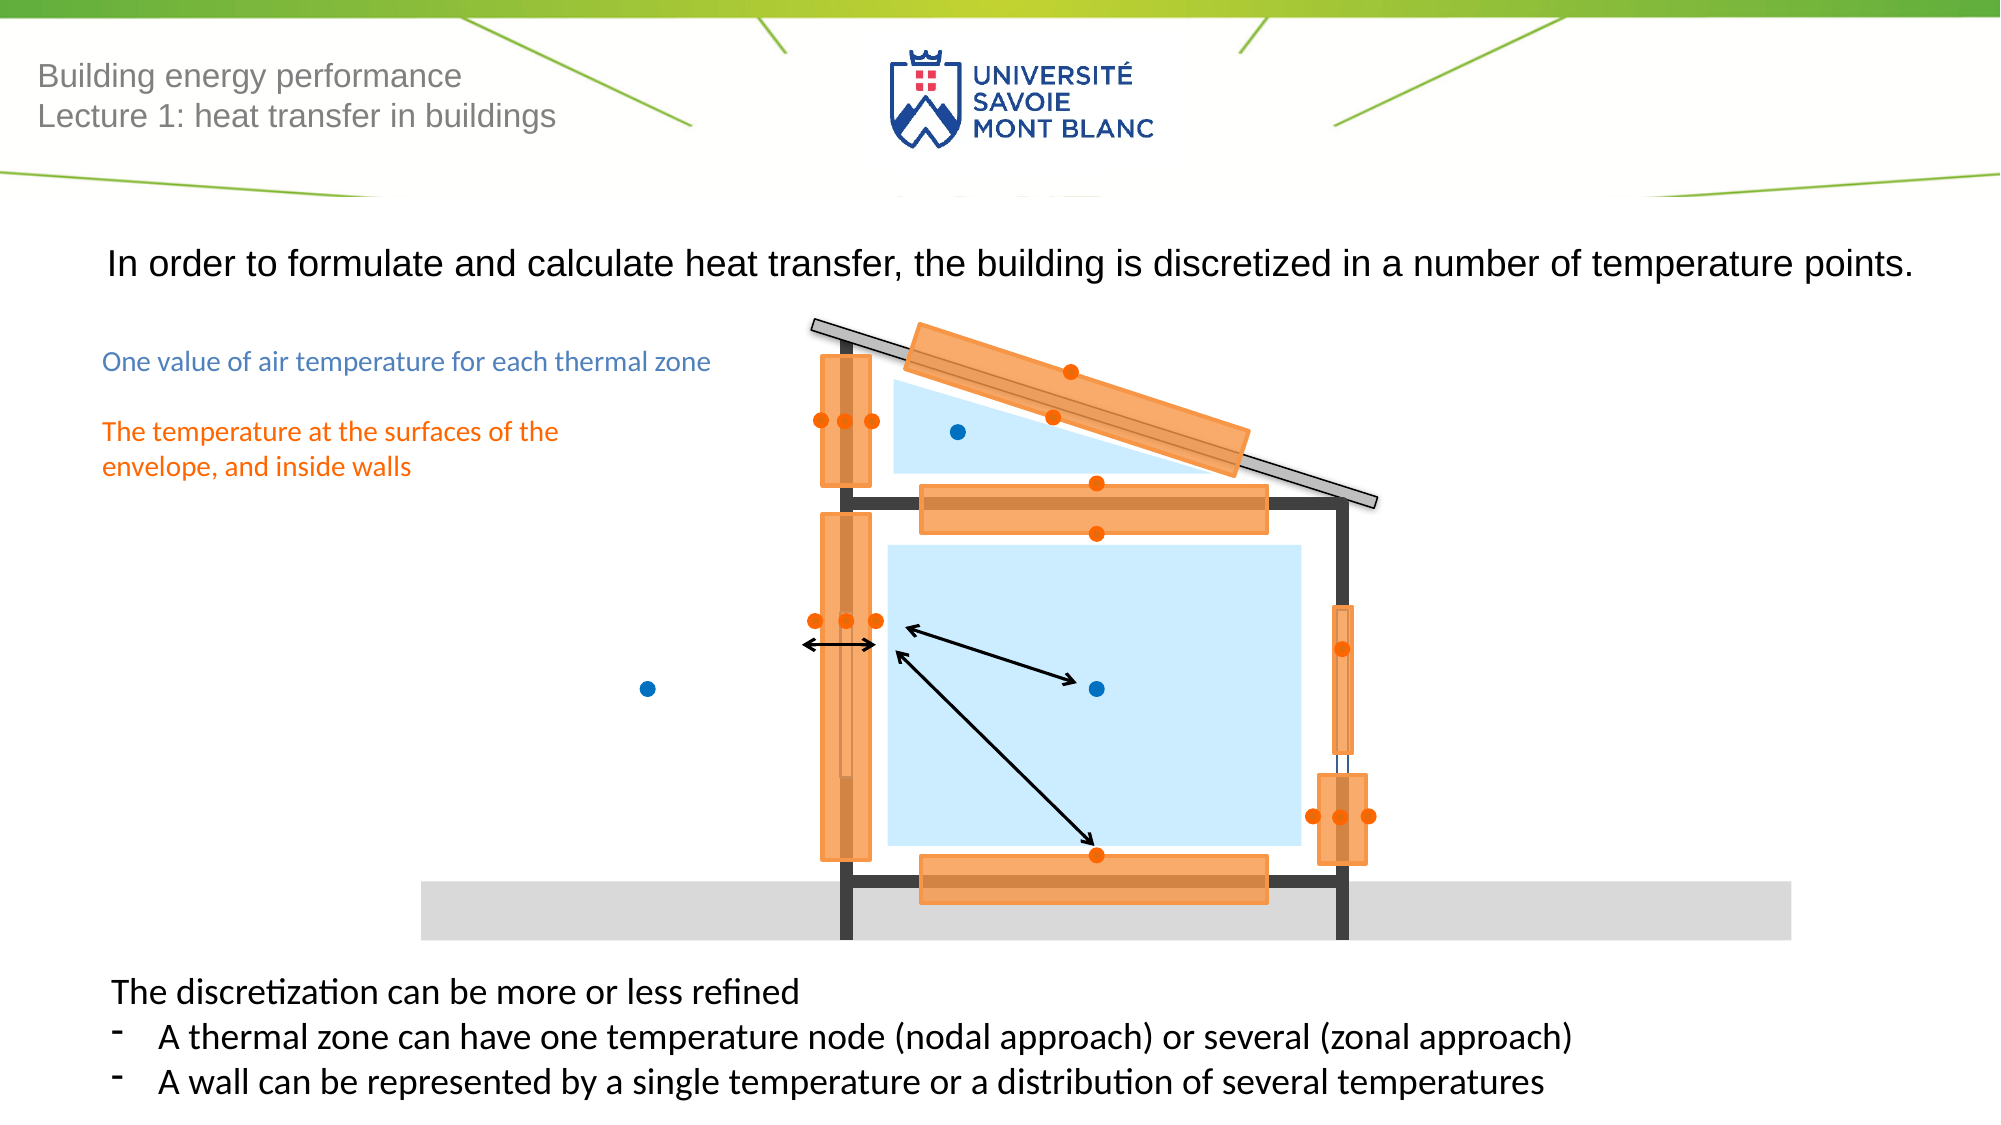

Building energy performance
Lecture 1: heat transfer in buildings

In order to formulate and calculate heat transfer, the building is discretized in a number of temperature points.
One value of air temperature for each thermal zone

The temperature at the surfaces of the envelope, and inside walls

The discretization can be more or less refined
A thermal zone can have one temperature node (nodal approach) or several (zonal approach)
A wall can be represented by a single temperature or a distribution of several temperatures